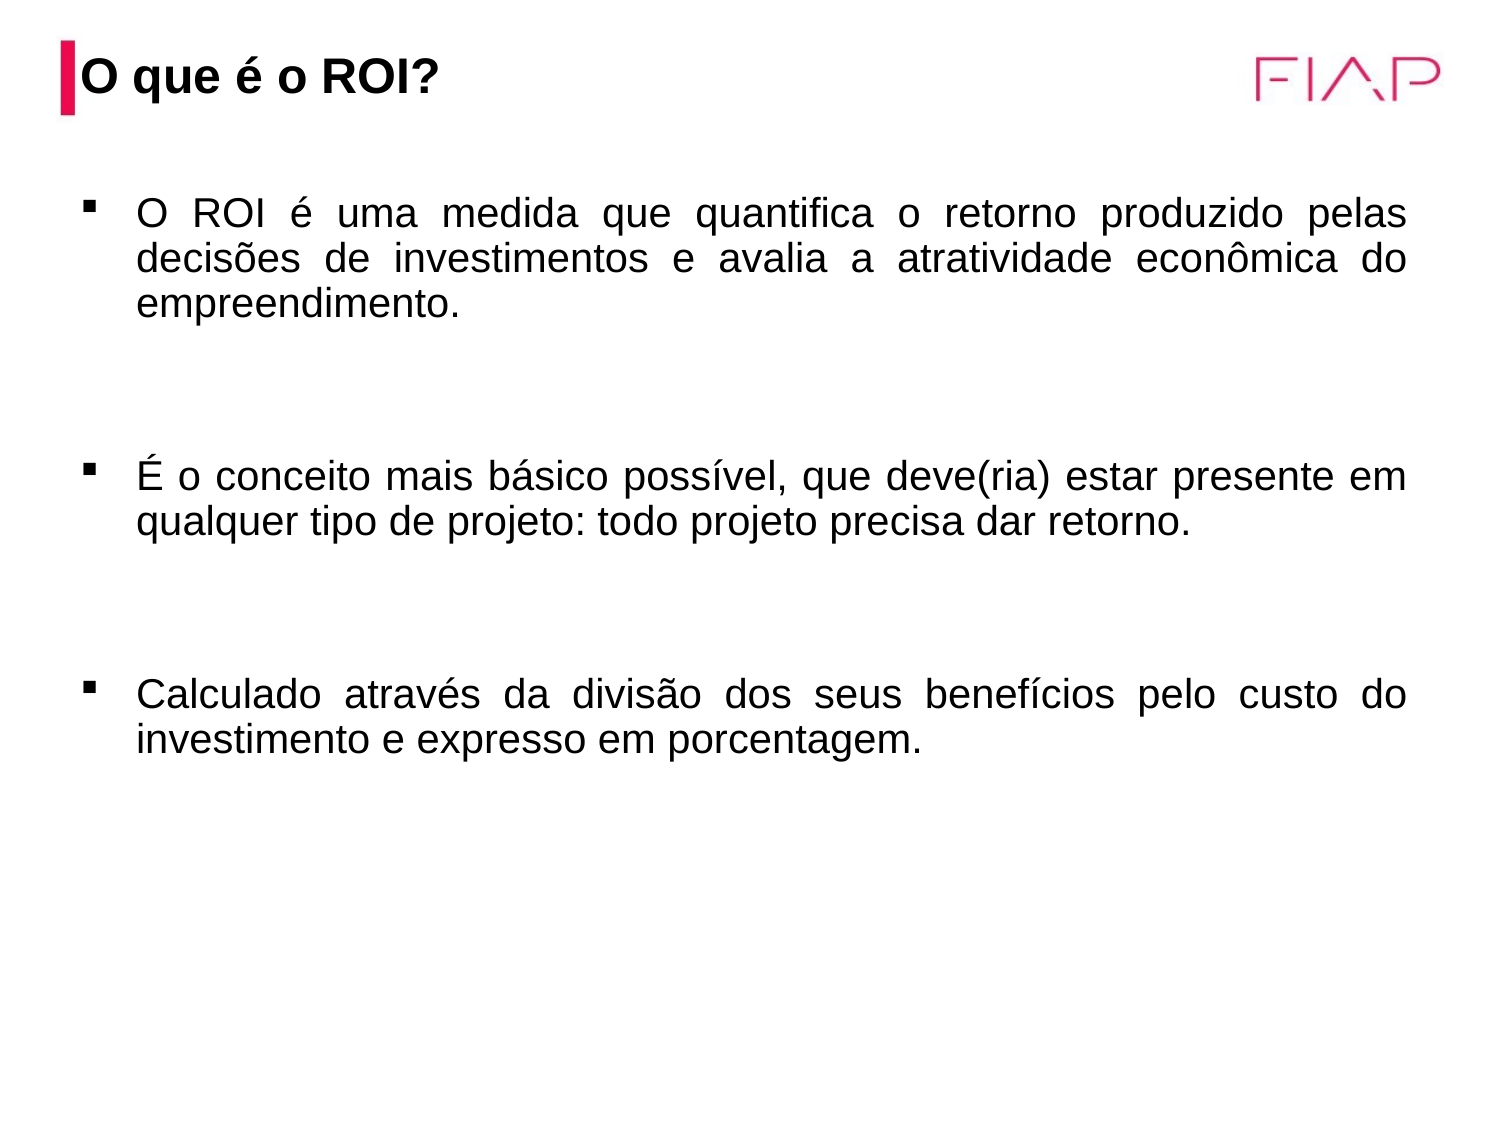

# O que é o ROI?
O ROI é uma medida que quantifica o retorno produzido pelas decisões de investimentos e avalia a atratividade econômica do empreendimento.

É o conceito mais básico possível, que deve(ria) estar presente em qualquer tipo de projeto: todo projeto precisa dar retorno.

Calculado através da divisão dos seus benefícios pelo custo do investimento e expresso em porcentagem.